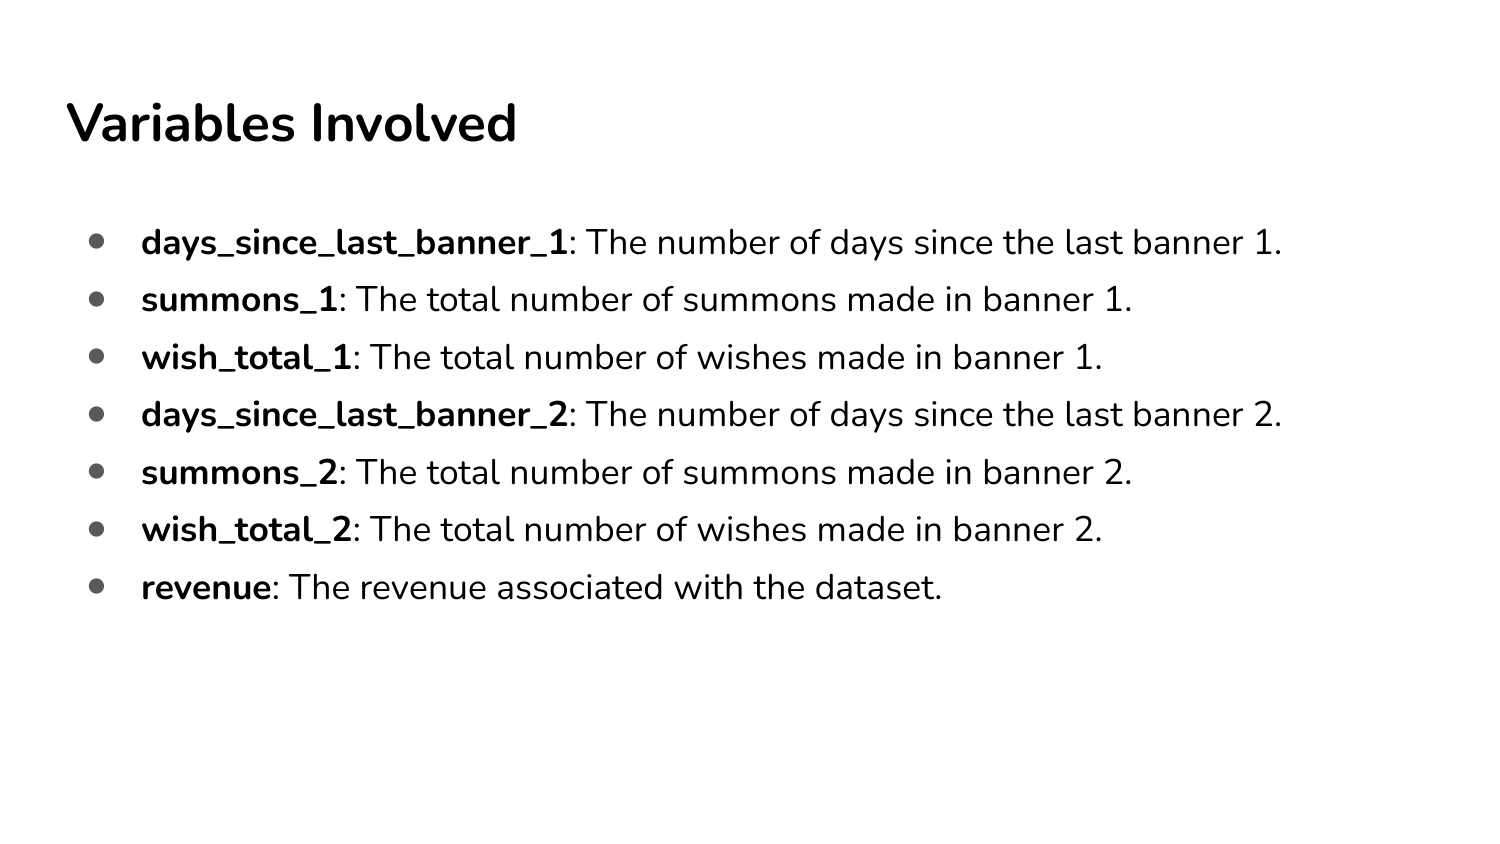

# Variables Involved
days_since_last_banner_1: The number of days since the last banner 1.
summons_1: The total number of summons made in banner 1.
wish_total_1: The total number of wishes made in banner 1.
days_since_last_banner_2: The number of days since the last banner 2.
summons_2: The total number of summons made in banner 2.
wish_total_2: The total number of wishes made in banner 2.
revenue: The revenue associated with the dataset.